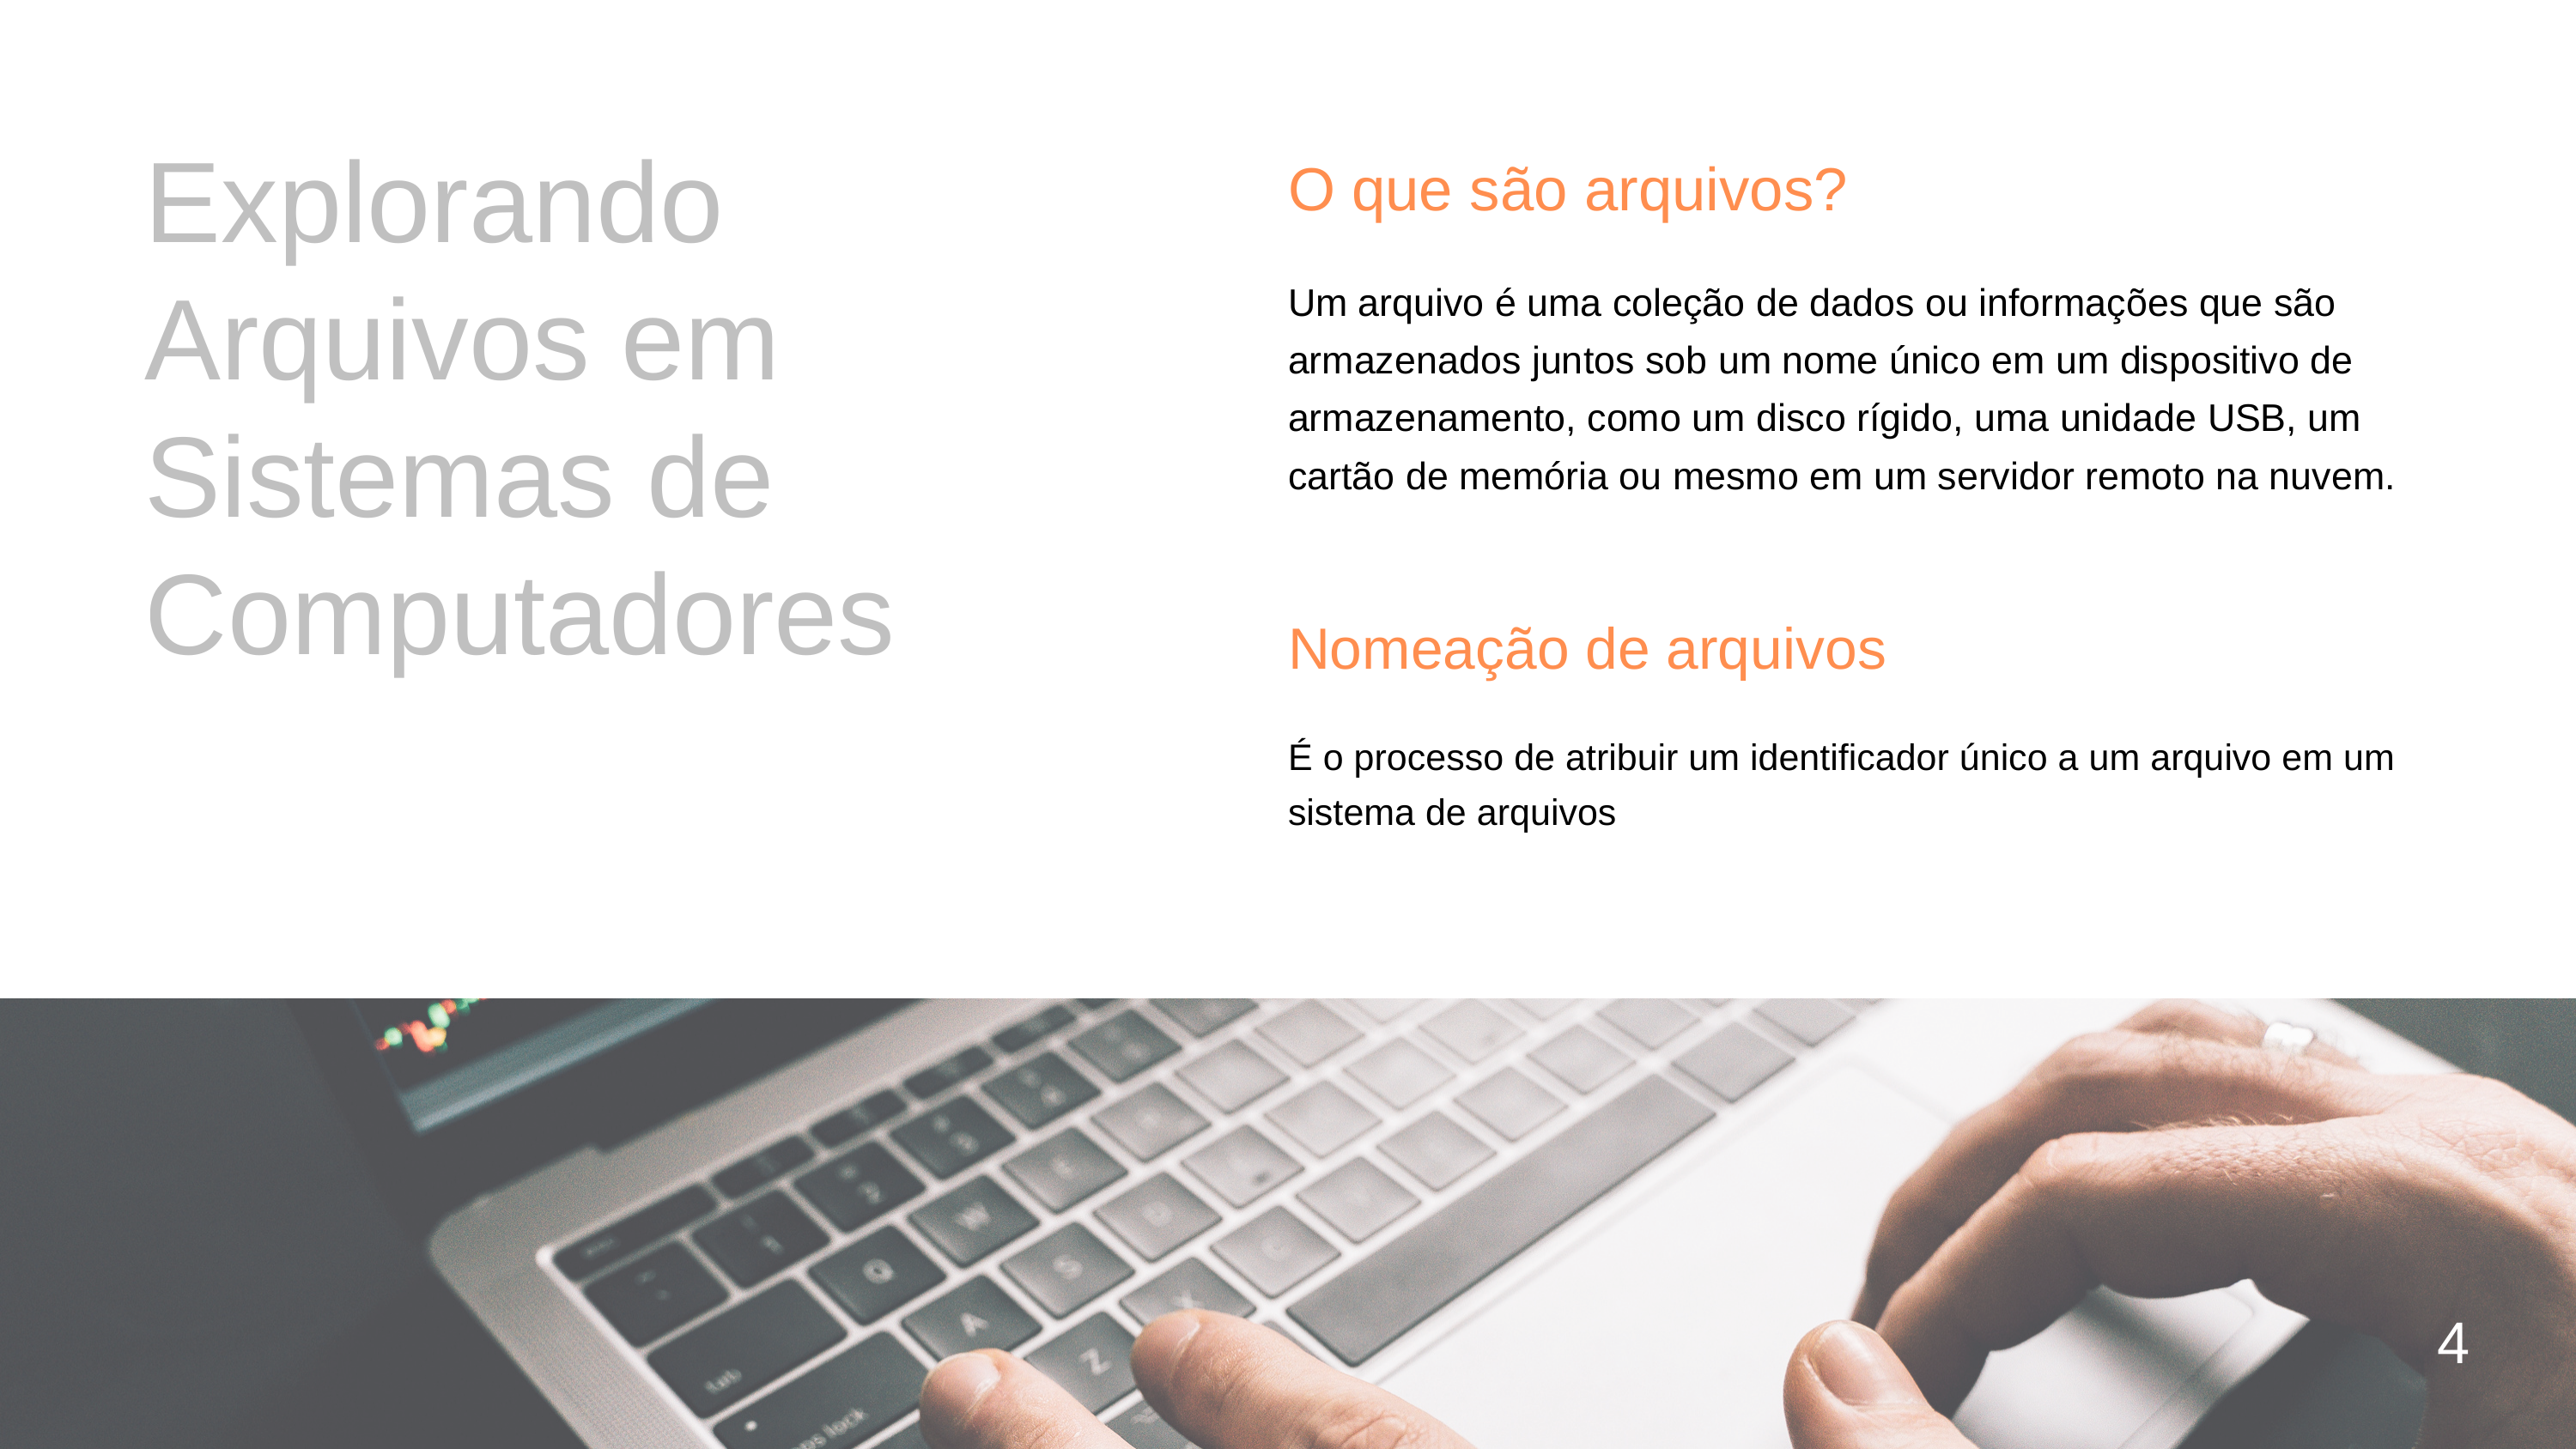

Explorando Arquivos em Sistemas de Computadores
O que são arquivos?
Um arquivo é uma coleção de dados ou informações que são armazenados juntos sob um nome único em um dispositivo de armazenamento, como um disco rígido, uma unidade USB, um cartão de memória ou mesmo em um servidor remoto na nuvem.

Nomeação de arquivos
É o processo de atribuir um identificador único a um arquivo em um sistema de arquivos

4